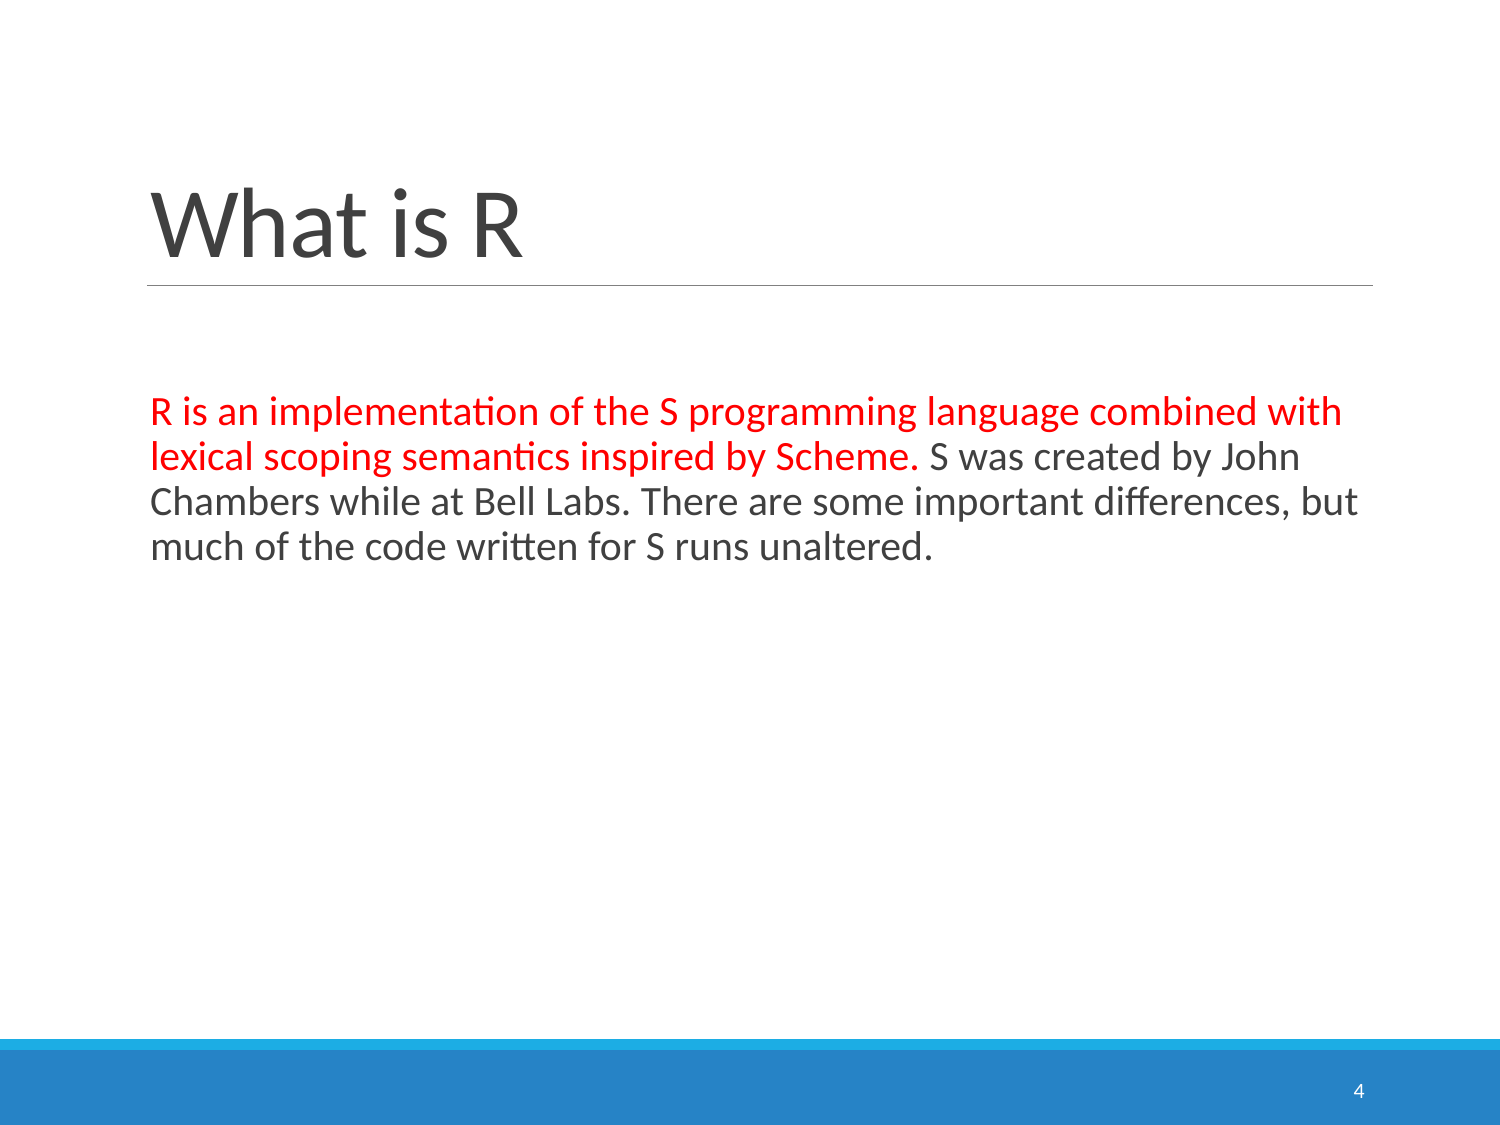

# What is R

R is an implementation of the S programming language combined with lexical scoping semantics inspired by Scheme. S was created by John Chambers while at Bell Labs. There are some important differences, but much of the code written for S runs unaltered.

4